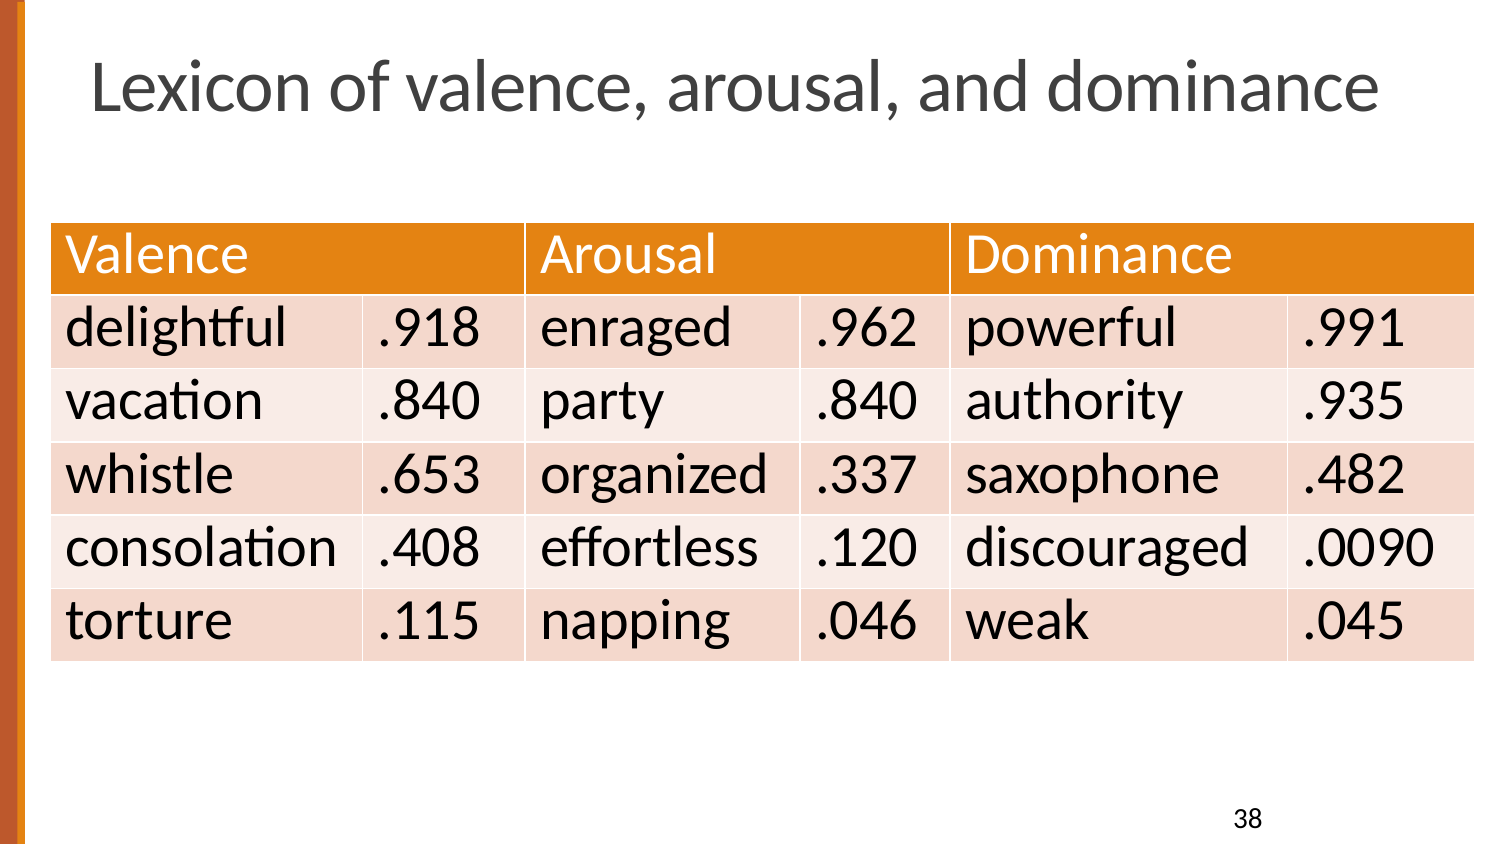

# Lexicon of valence, arousal, and dominance
| Valence |  | Arousal |  | Dominance |  |
| --- | --- | --- | --- | --- | --- |
| delightful | .918 | enraged | .962 | powerful | .991 |
| vacation | .840 | party | .840 | authority | .935 |
| whistle | .653 | organized | .337 | saxophone | .482 |
| consolation | .408 | effortless | .120 | discouraged | .0090 |
| torture | .115 | napping | .046 | weak | .045 |
38